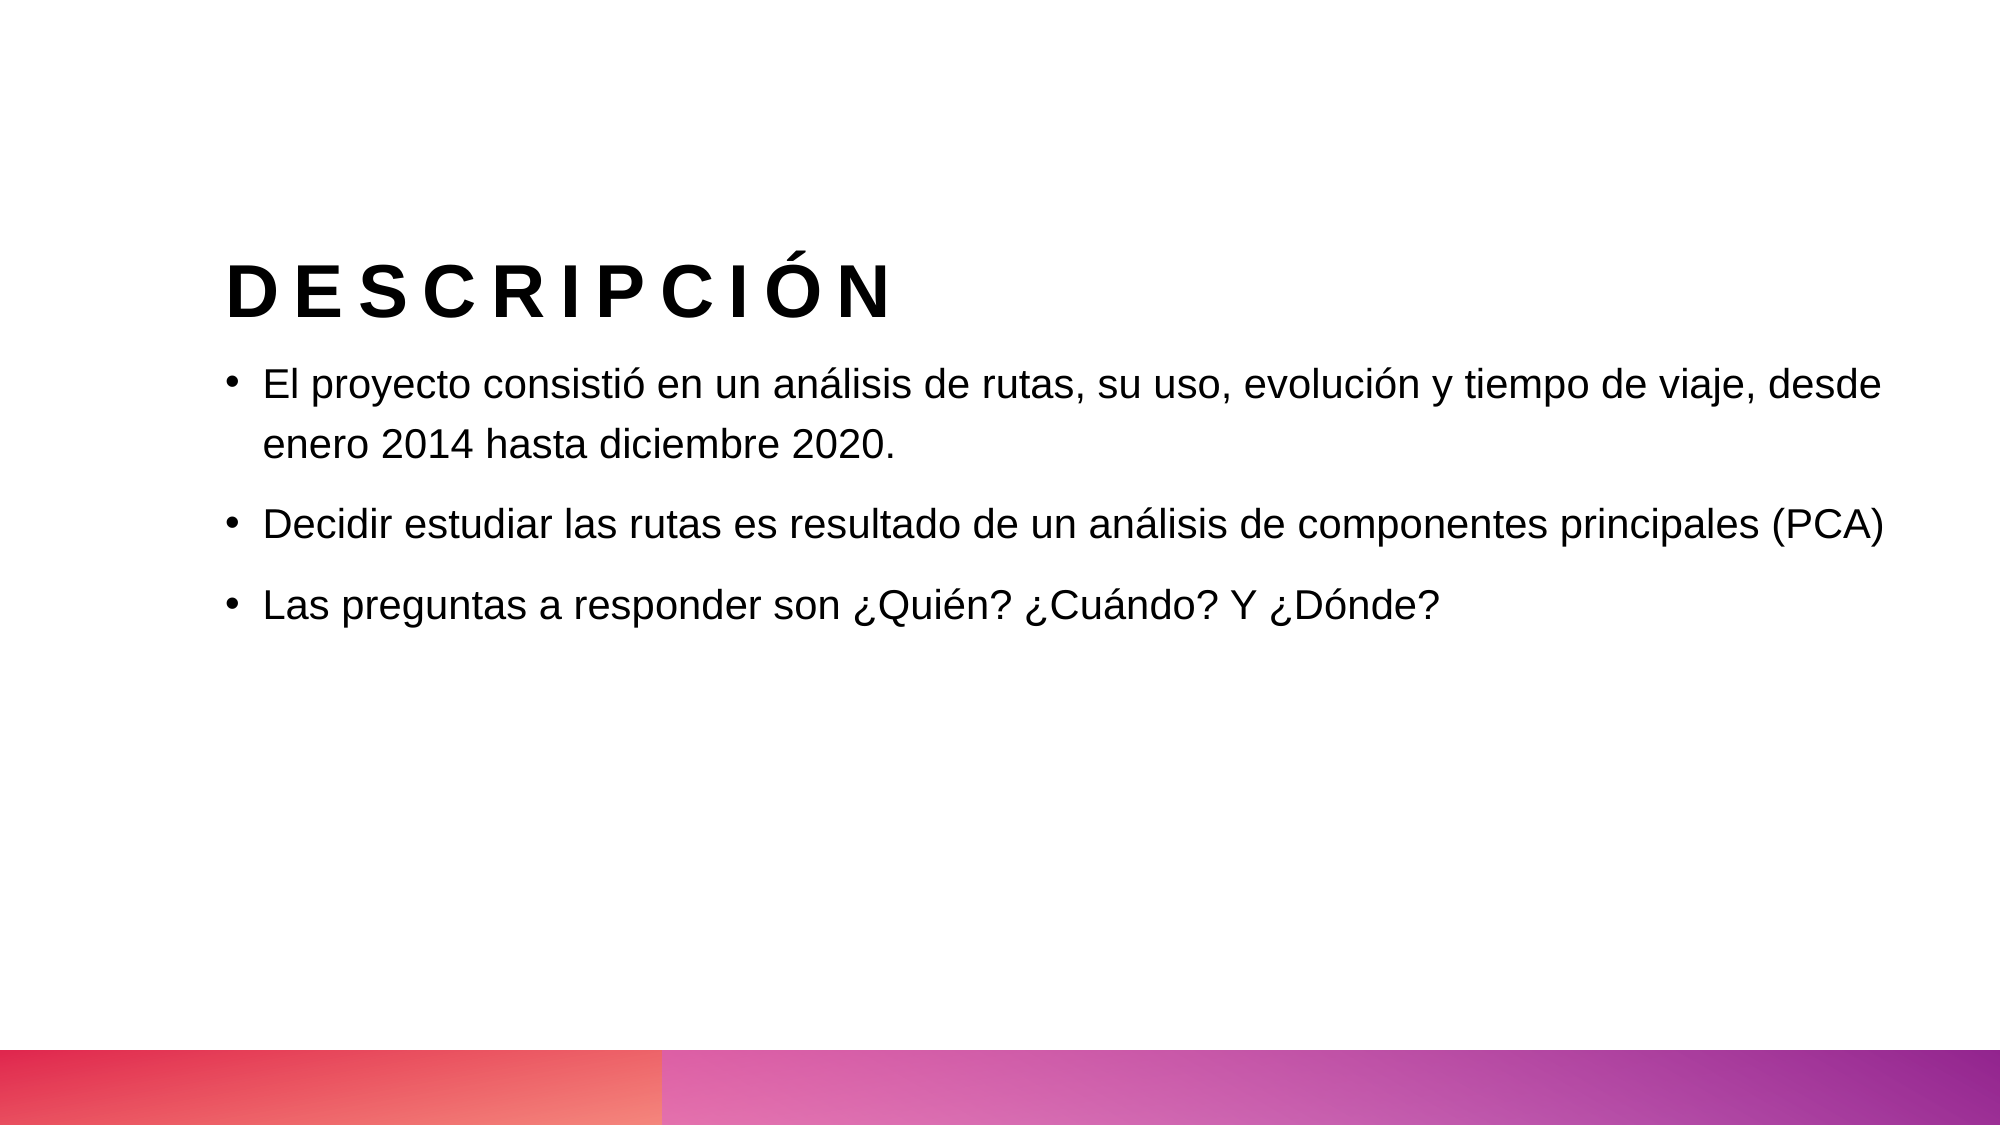

# Descripción
El proyecto consistió en un análisis de rutas, su uso, evolución y tiempo de viaje, desde enero 2014 hasta diciembre 2020.
Decidir estudiar las rutas es resultado de un análisis de componentes principales (PCA)
Las preguntas a responder son ¿Quién? ¿Cuándo? Y ¿Dónde?